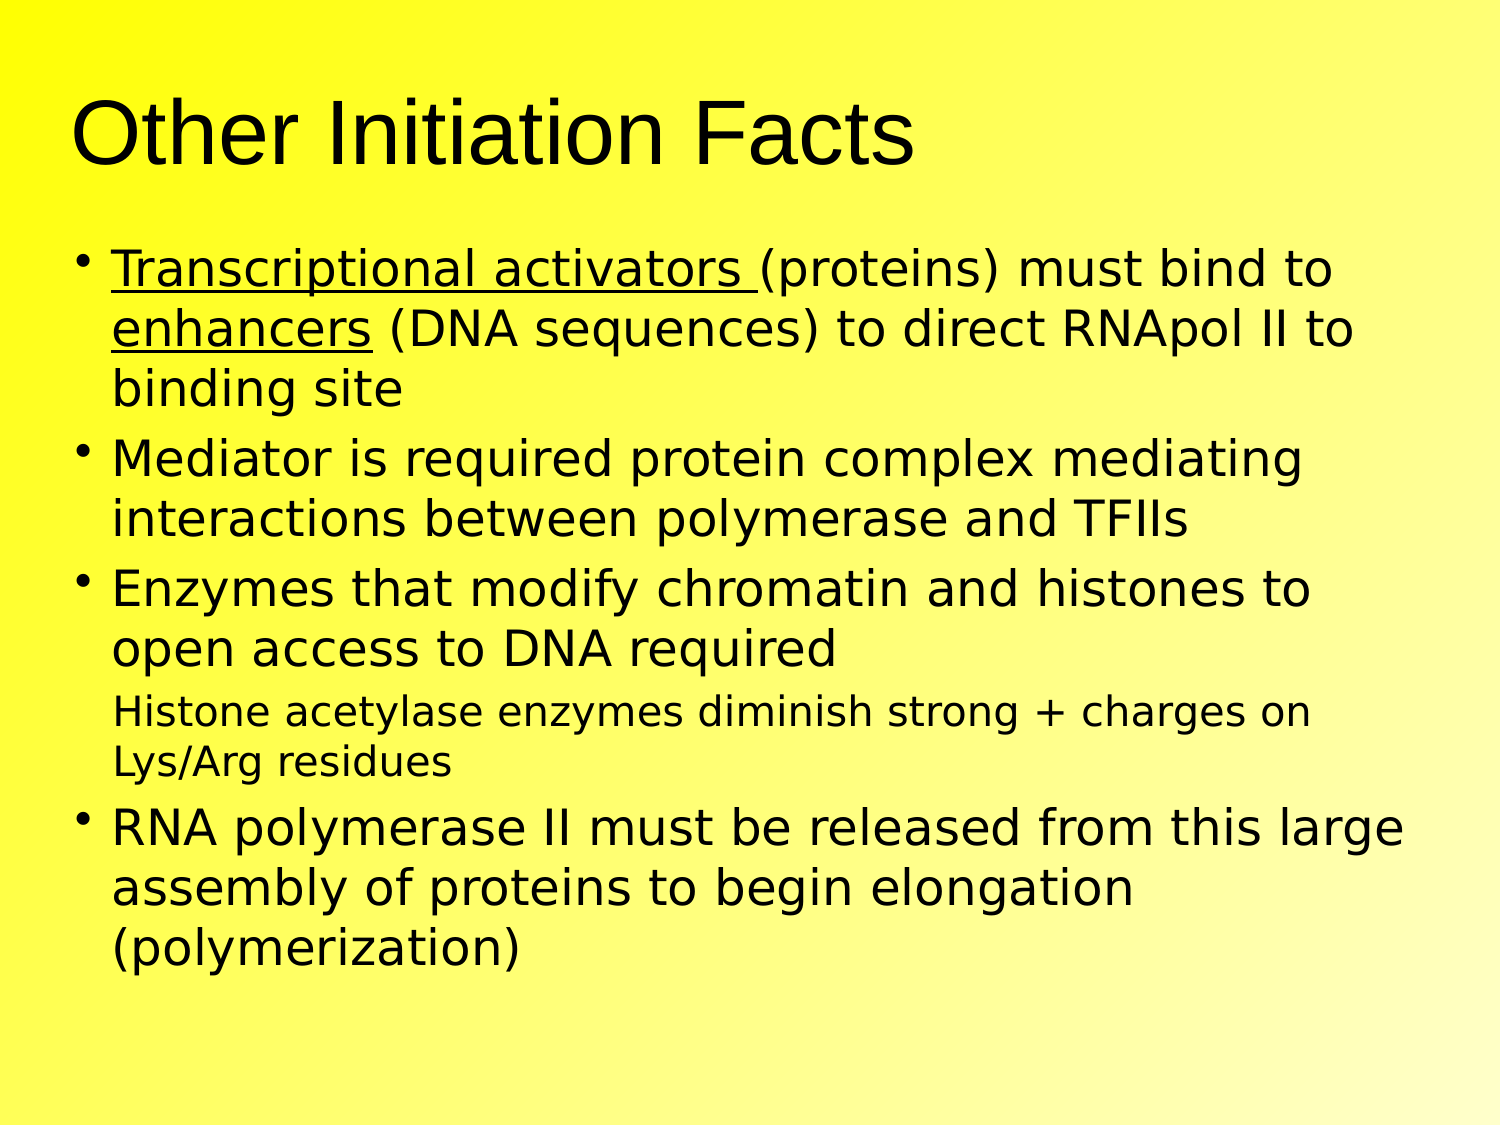

# Other Initiation Facts
Transcriptional activators (proteins) must bind to enhancers (DNA sequences) to direct RNApol II to binding site
Mediator is required protein complex mediating interactions between polymerase and TFIIs
Enzymes that modify chromatin and histones to open access to DNA required
Histone acetylase enzymes diminish strong + charges on Lys/Arg residues
RNA polymerase II must be released from this large assembly of proteins to begin elongation (polymerization)